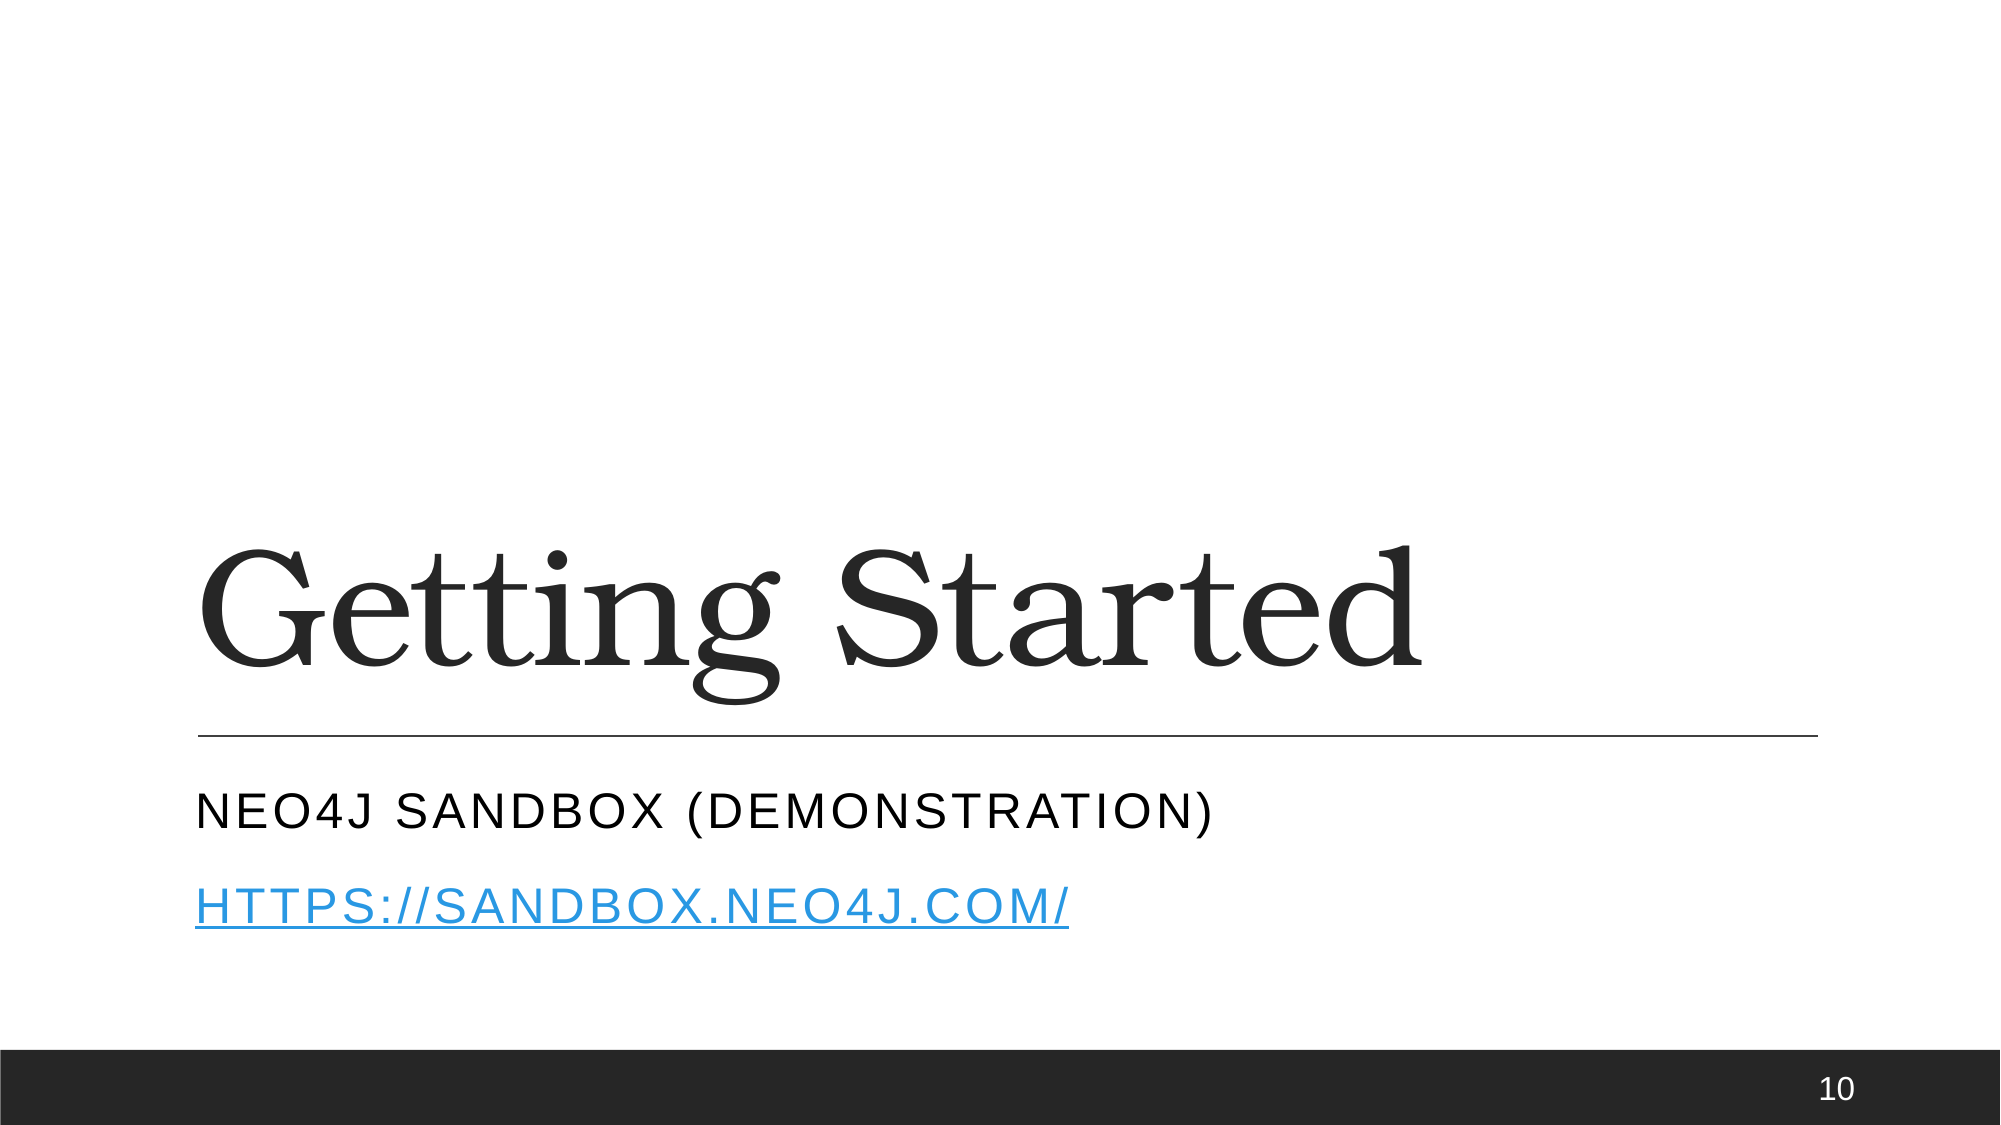

# Getting Started
Neo4j Sandbox (Demonstration)
https://sandbox.neo4j.com/
10